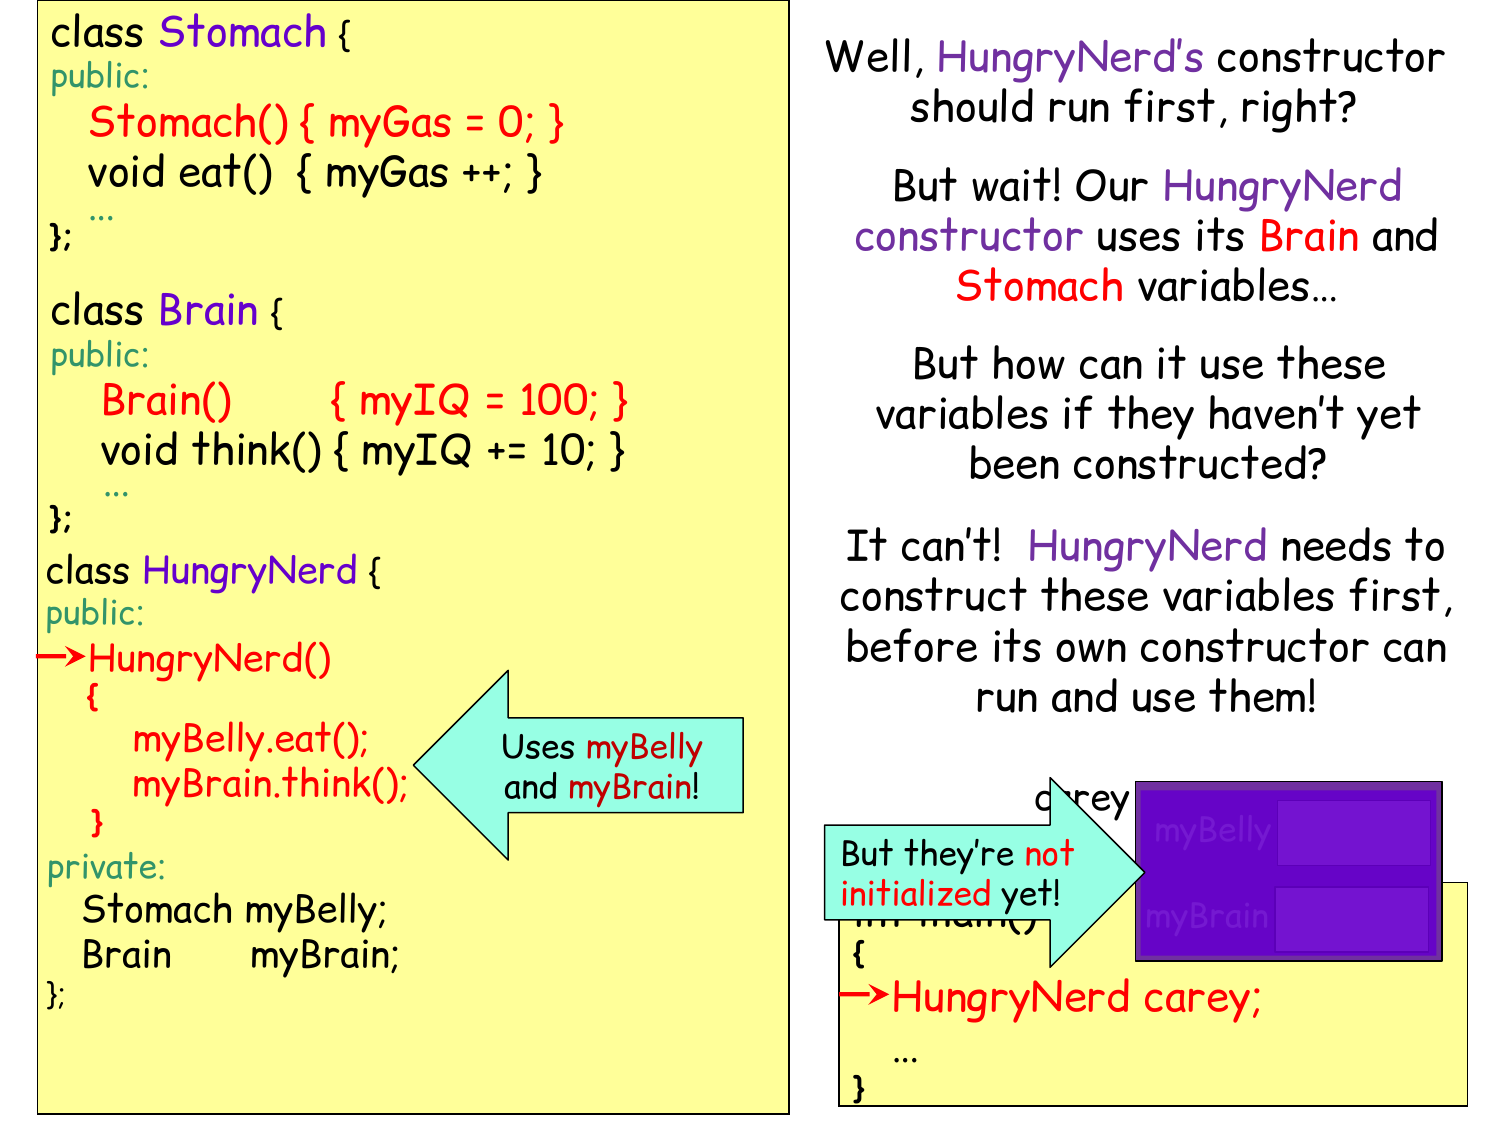

class Stomach {
public:
   Stomach() { myGas = 0; }
   void eat()  { myGas ++; }
};
class Brain {
public:
    Brain()        { myIQ = 100; }
    void think() { myIQ += 10; }
};
Well, HungryNerd’s constructor should run first, right?
But wait! Our HungryNerd constructor uses its Brain and Stomach variables…
 …
But how can it use these variables if they haven’t yet been constructed?
 …
It can’t!  HungryNerd needs to construct these variables first, before its own constructor can run and use them!
class HungryNerd {
public:

   HungryNerd()

   {
       myBelly.eat();
       myBrain.think();
   }
private:
   Stomach myBelly;
   Brain       myBrain;
};
Uses myBelly and myBrain!
carey

But they’re not initialized yet!

myBelly

int main()
{
   HungryNerd carey;
   …
}
myBrain